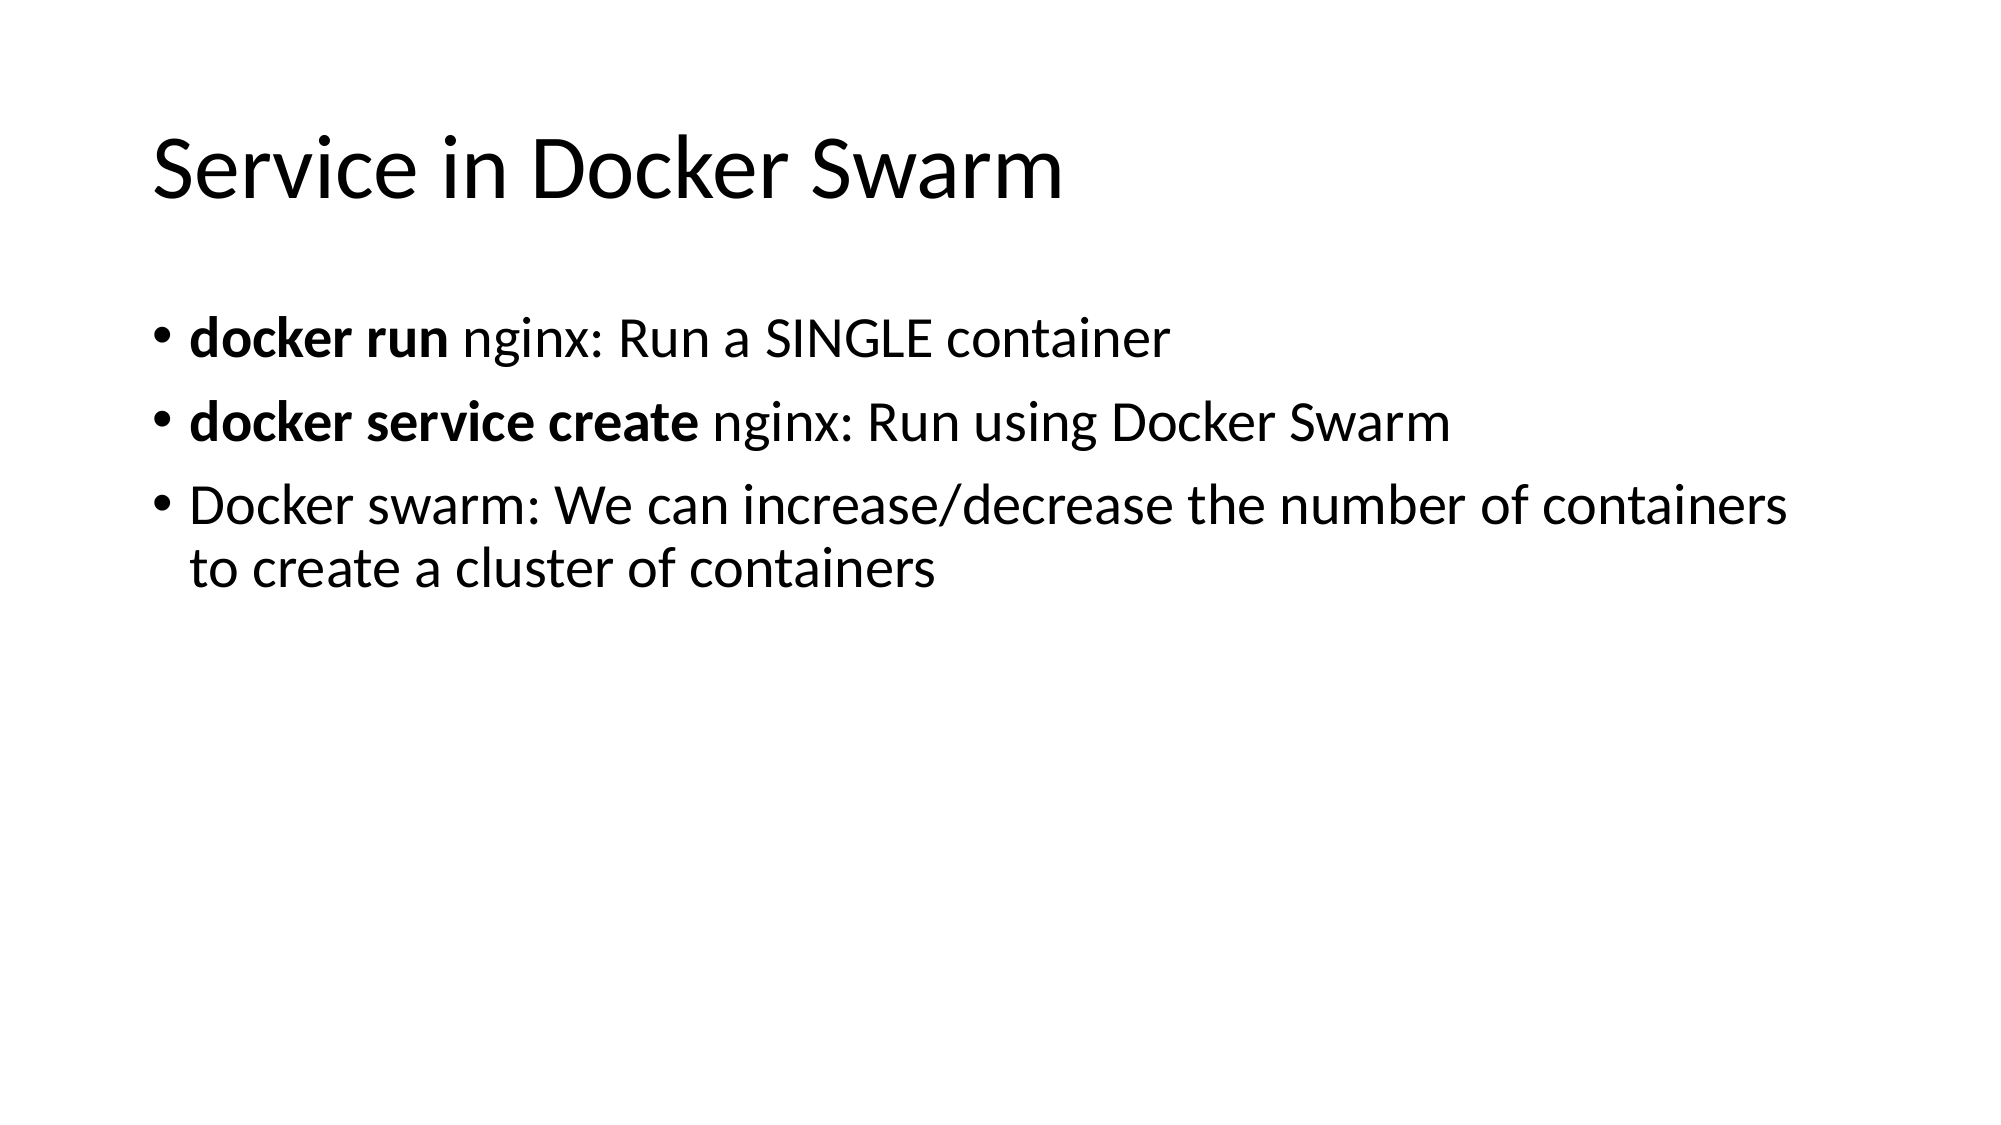

# Service in Docker Swarm
docker run nginx: Run a SINGLE container
docker service create nginx: Run using Docker Swarm
Docker swarm: We can increase/decrease the number of containers to create a cluster of containers